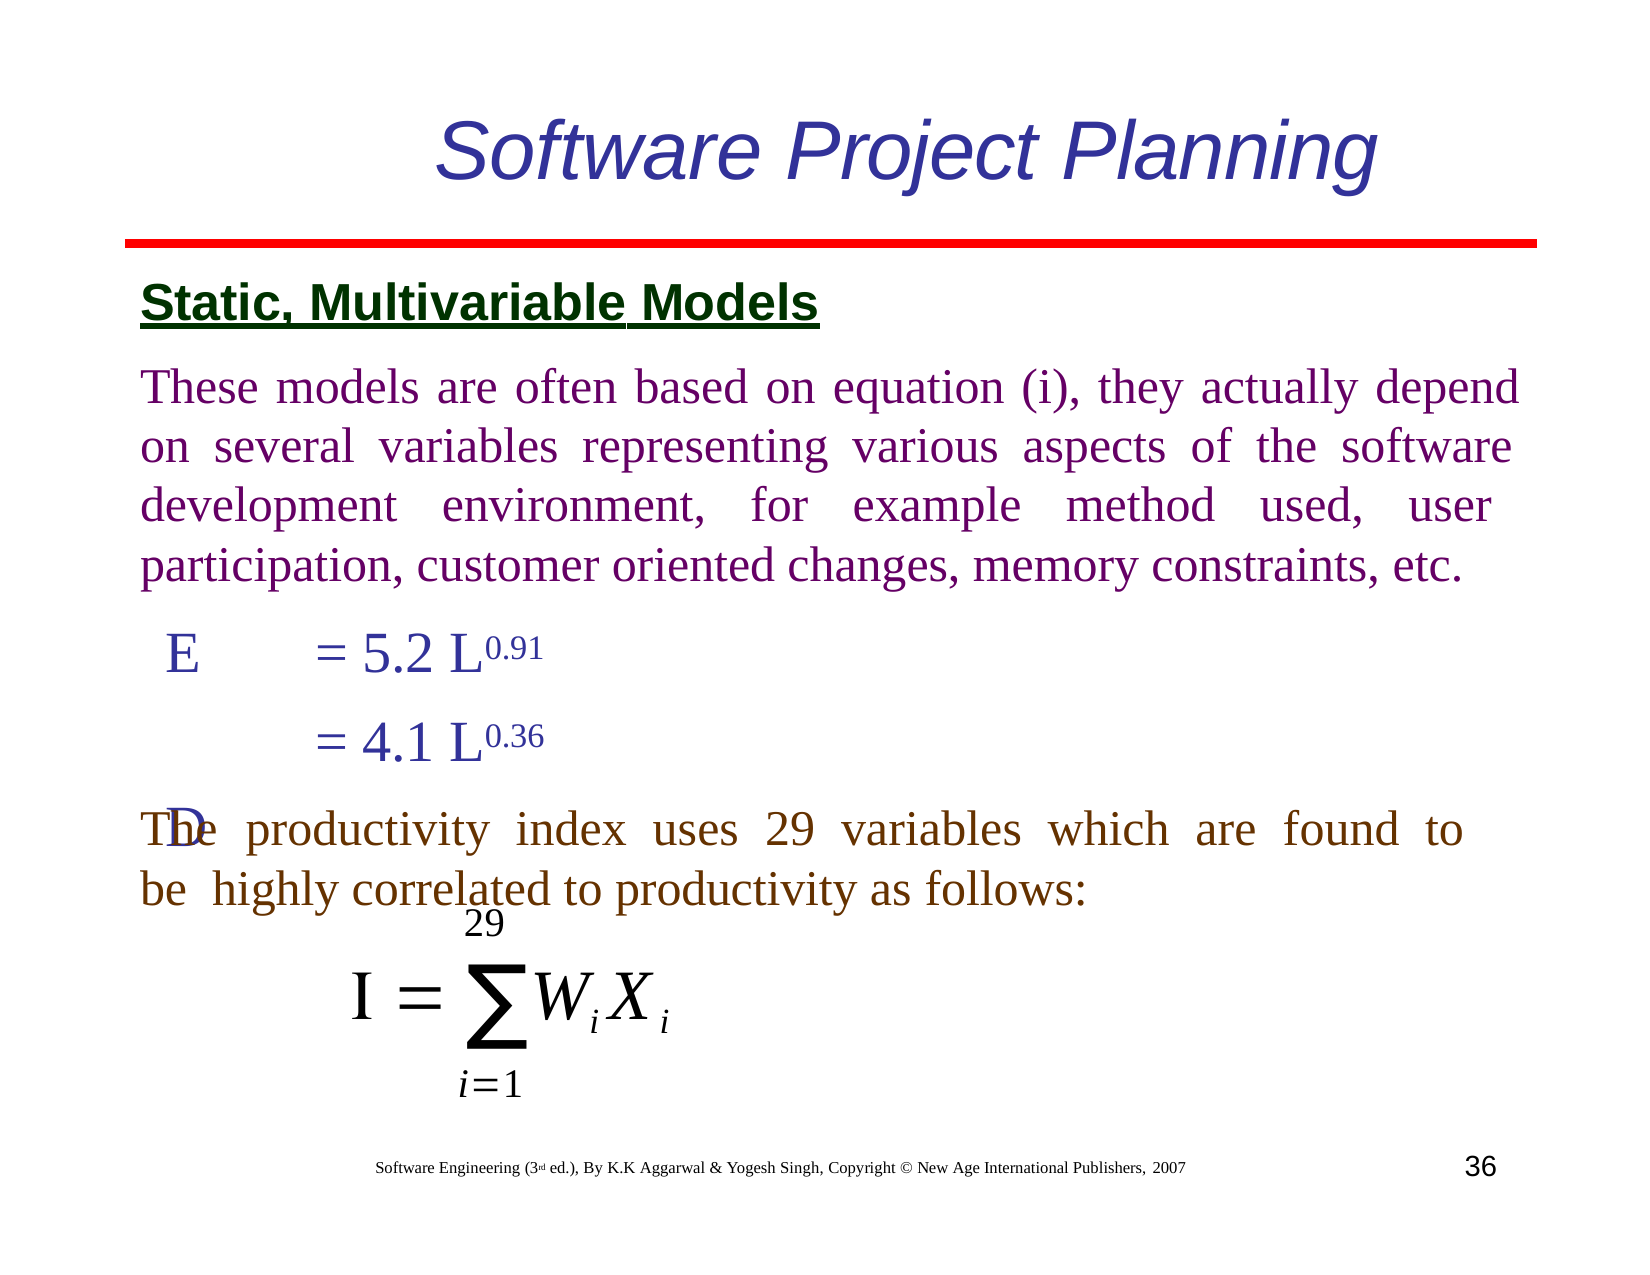

# Software Project Planning

Static, Multivariable Models
These models are often based on equation (i), they actually depend  on several variables representing various aspects of the software  development environment, for example method used, user  participation, customer oriented changes, memory constraints, etc.
E  D
= 5.2 L0.91
= 4.1 L0.36
The	productivity	index	uses	29	variables	which	are	found	to	be  highly correlated to productivity as follows:
29
Ι = ∑Wi Xi
i=1
36
Software Engineering (3rd  ed.), By K.K Aggarwal & Yogesh Singh, Copyright © New Age International Publishers, 2007